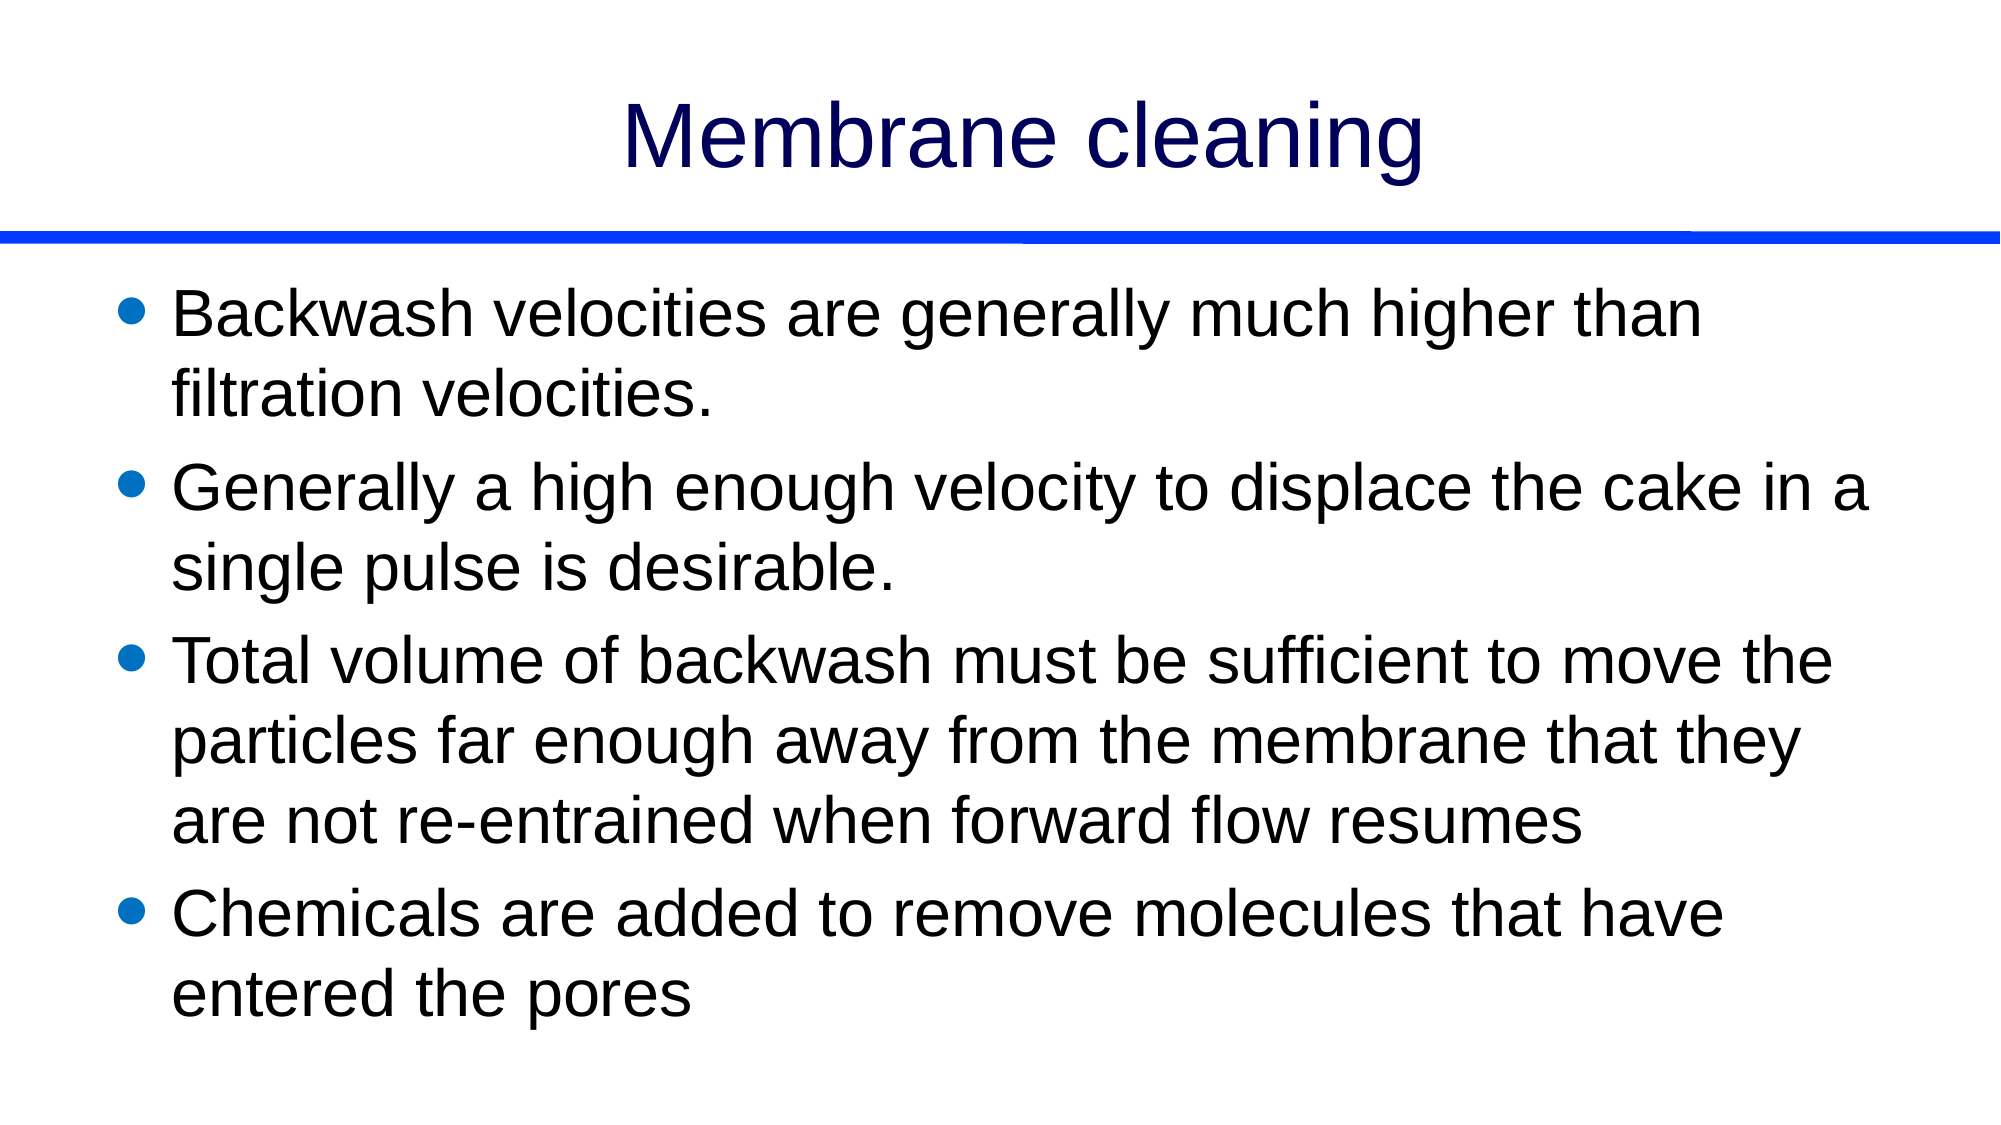

# Membrane cleaning
Backwash velocities are generally much higher than filtration velocities.
Generally a high enough velocity to displace the cake in a single pulse is desirable.
Total volume of backwash must be sufficient to move the particles far enough away from the membrane that they are not re-entrained when forward flow resumes
Chemicals are added to remove molecules that have entered the pores